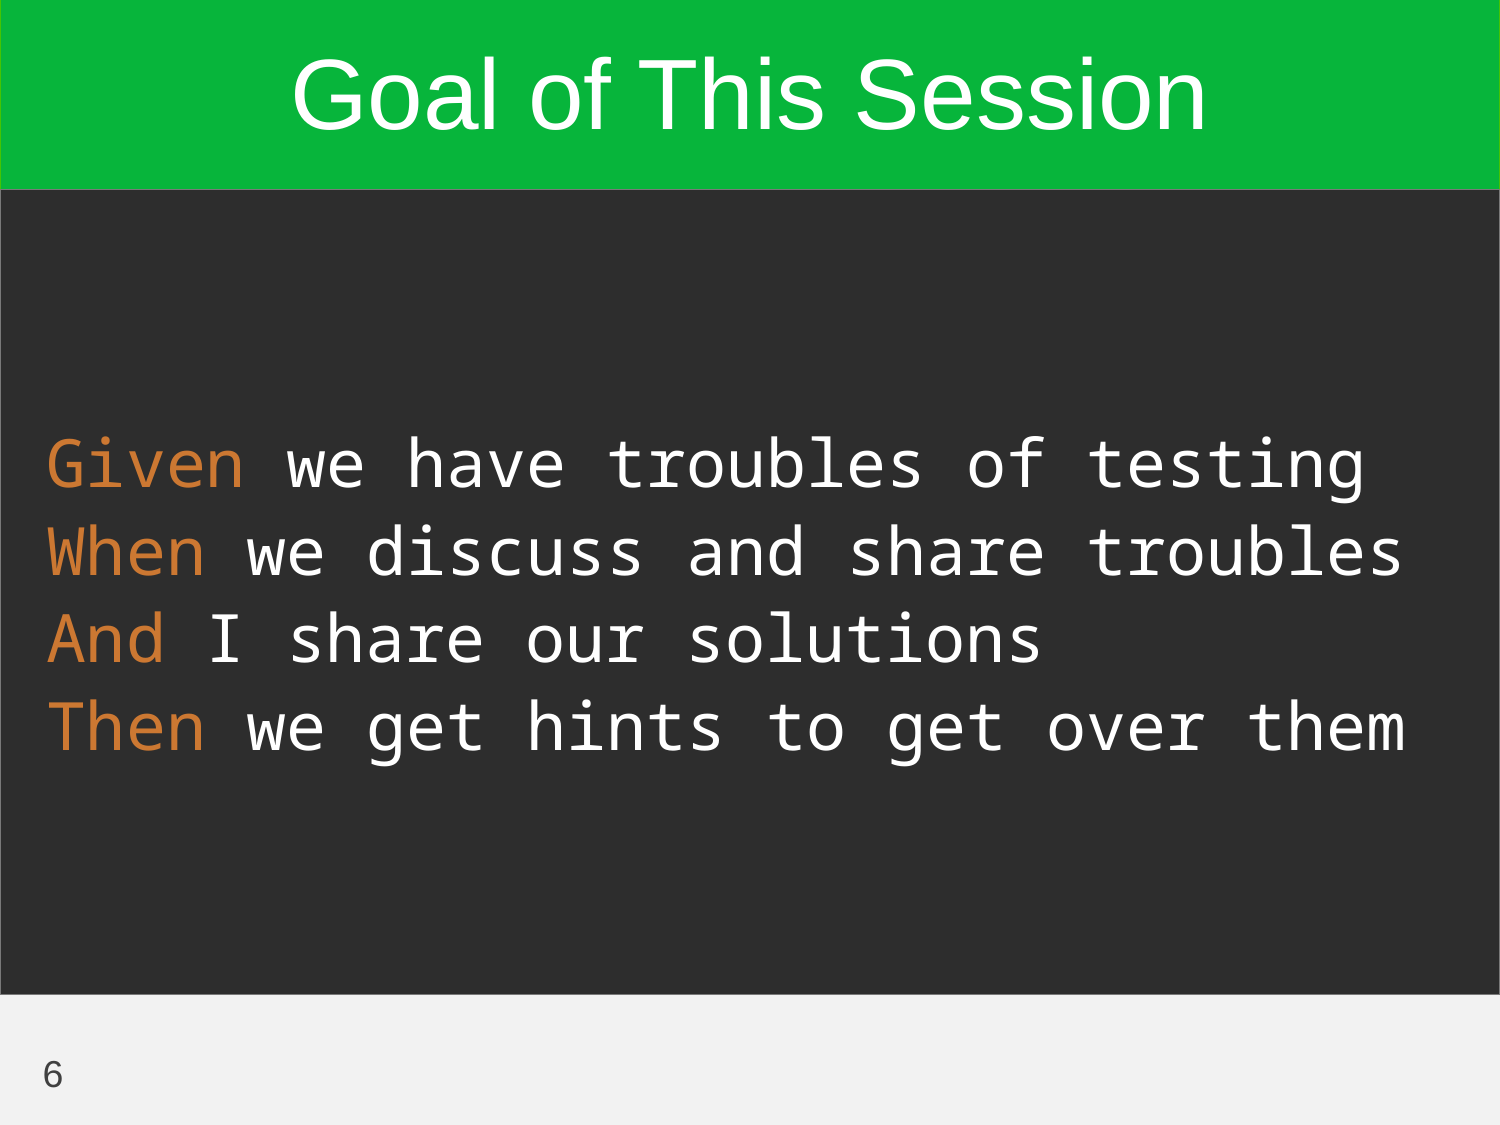

# Goal of This Session
Given we have troubles of testing
When we discuss and share troubles
And I share our solutions
Then we get hints to get over them
6